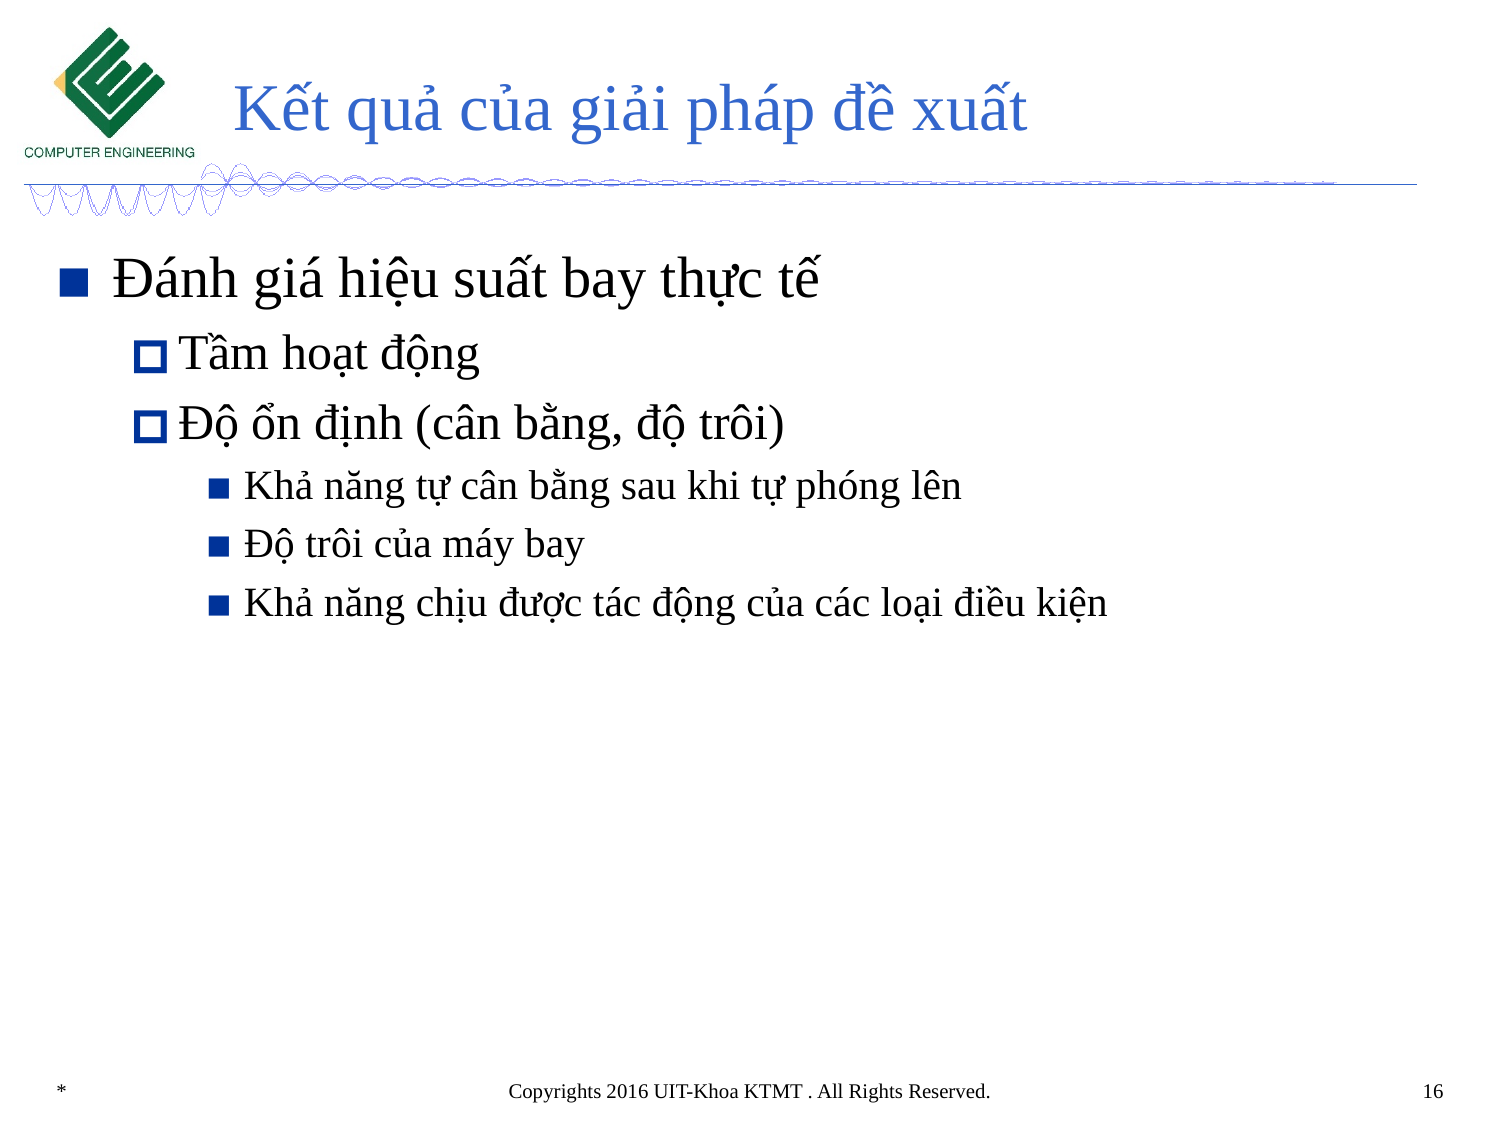

# Kết quả của giải pháp đề xuất
Đánh giá hiệu suất bay thực tế
Tầm hoạt động
Độ ổn định (cân bằng, độ trôi)
Khả năng tự cân bằng sau khi tự phóng lên
Độ trôi của máy bay
Khả năng chịu được tác động của các loại điều kiện
*
Copyrights 2016 UIT-Khoa KTMT . All Rights Reserved.
16